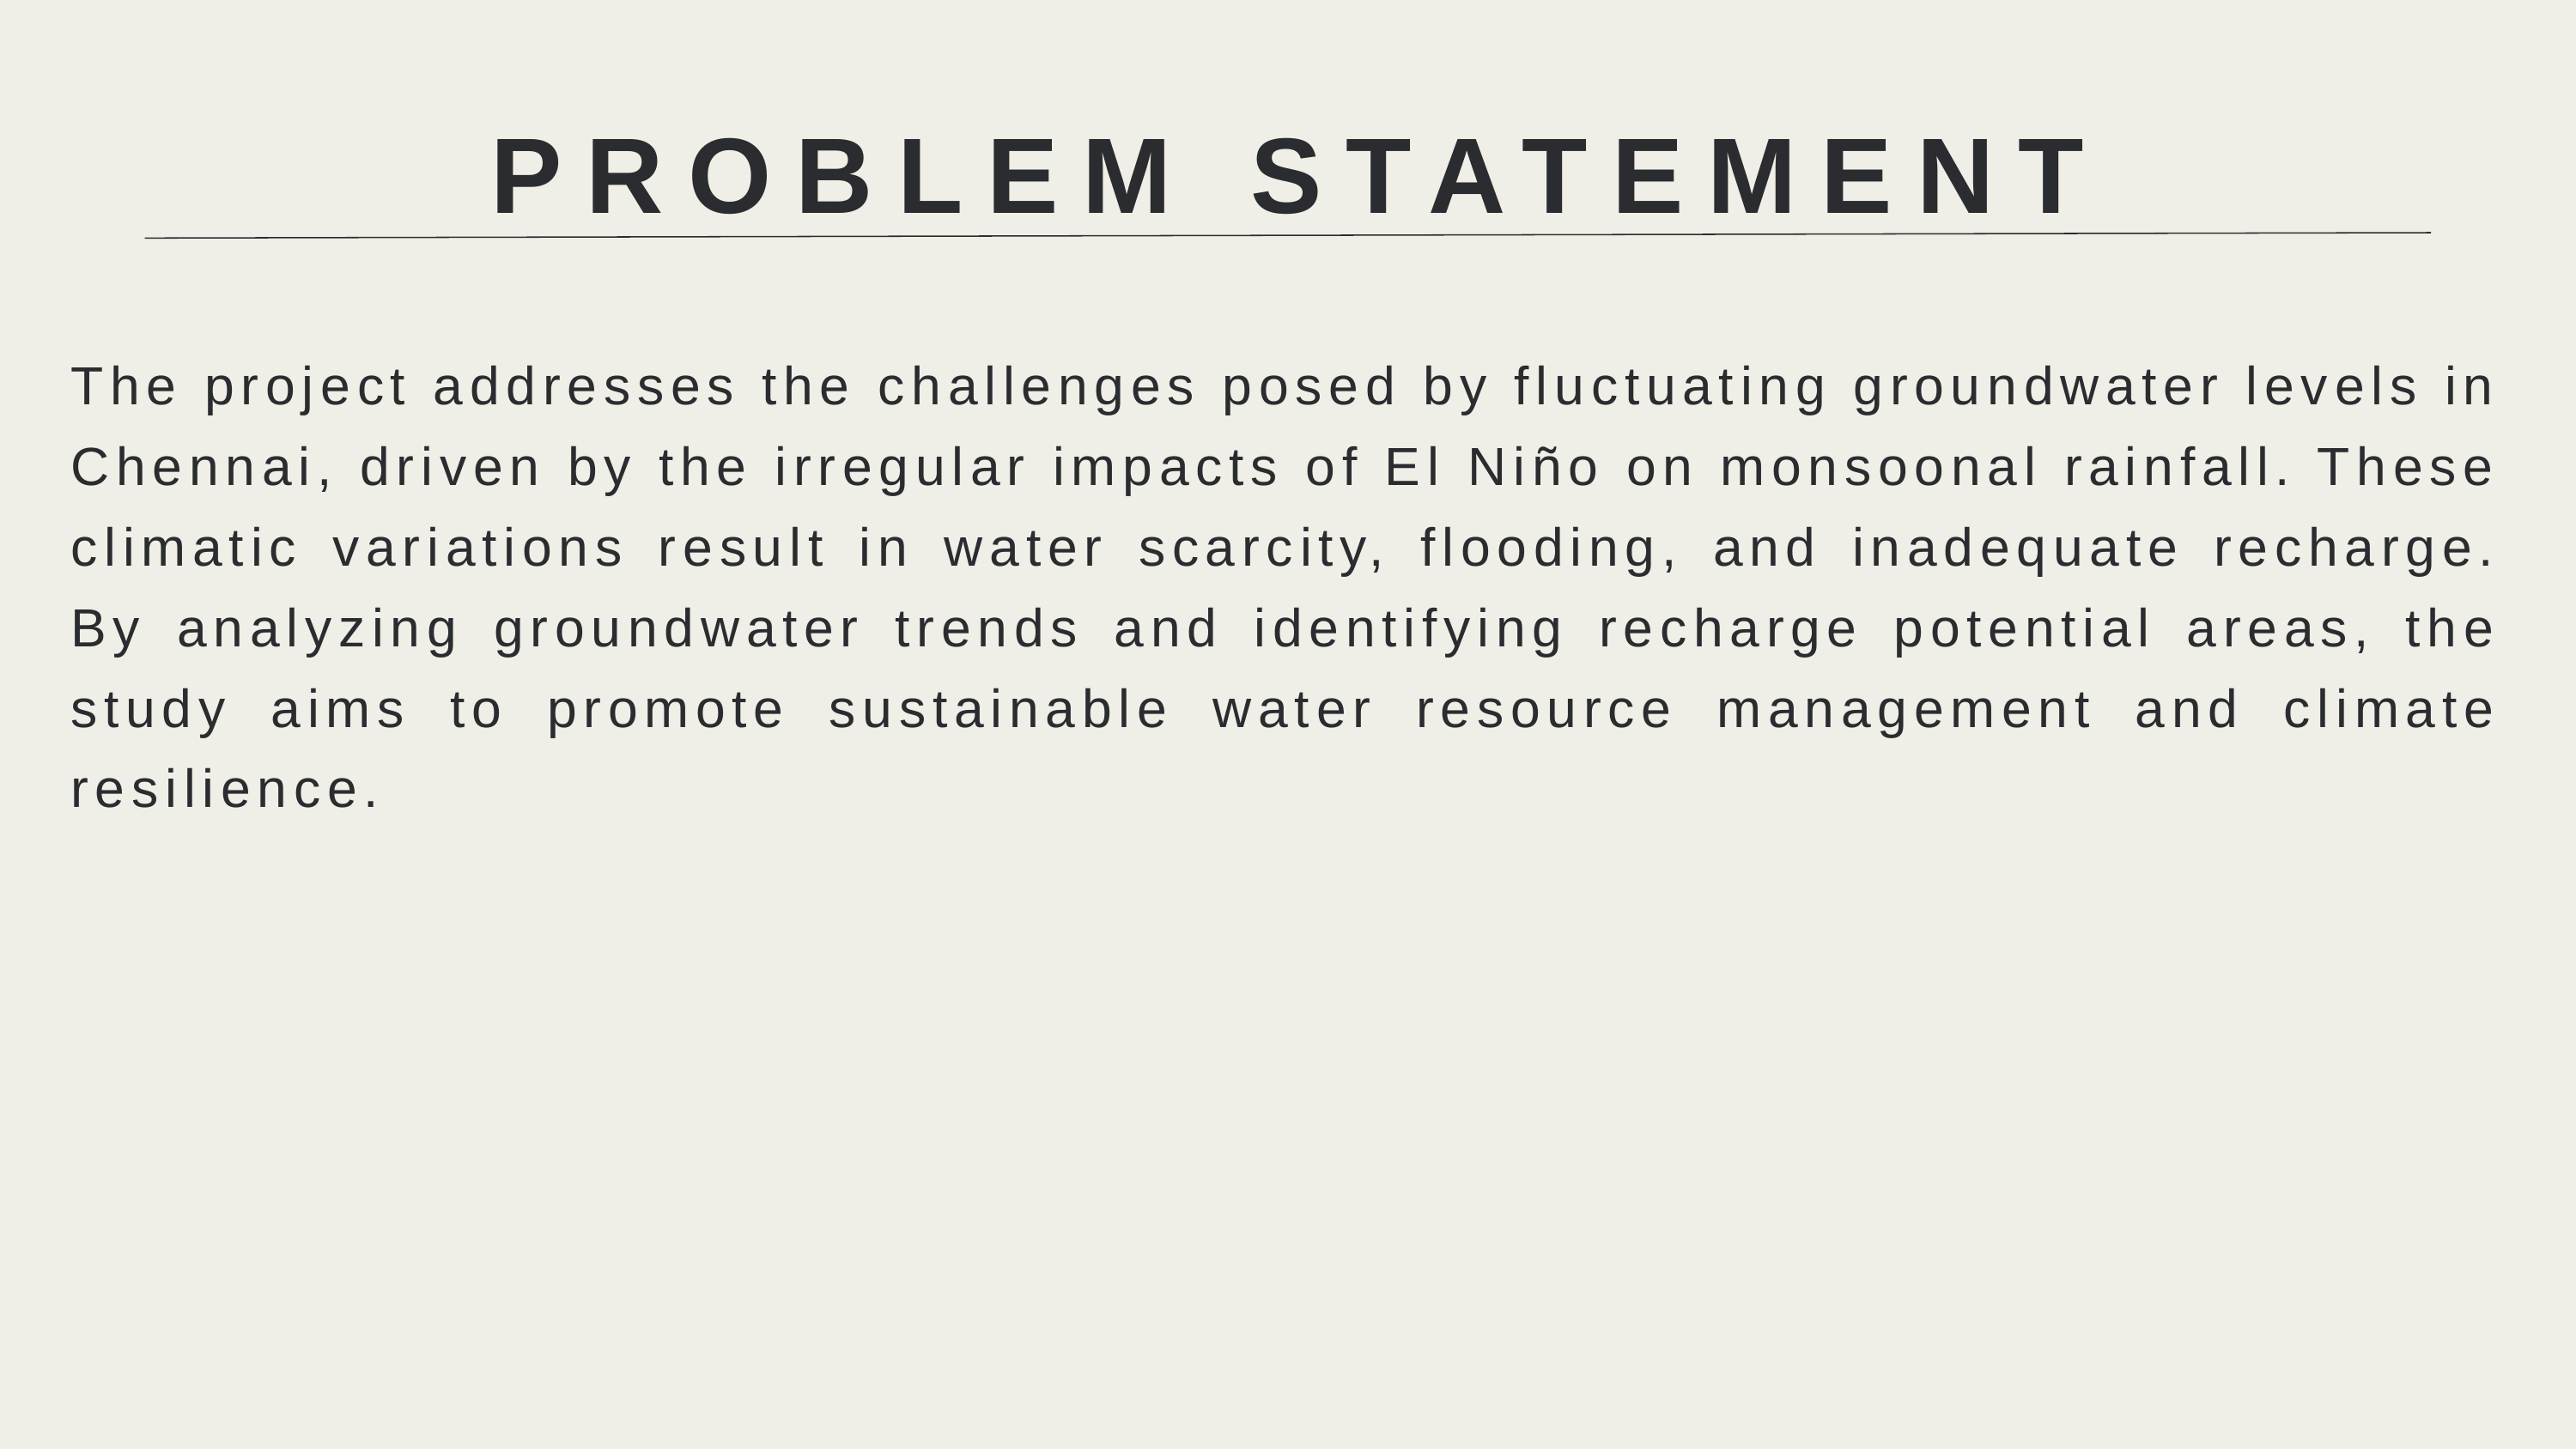

PROBLEM STATEMENT

The project addresses the challenges posed by fluctuating groundwater levels in Chennai, driven by the irregular impacts of El Niño on monsoonal rainfall. These climatic variations result in water scarcity, flooding, and inadequate recharge. By analyzing groundwater trends and identifying recharge potential areas, the study aims to promote sustainable water resource management and climate resilience.